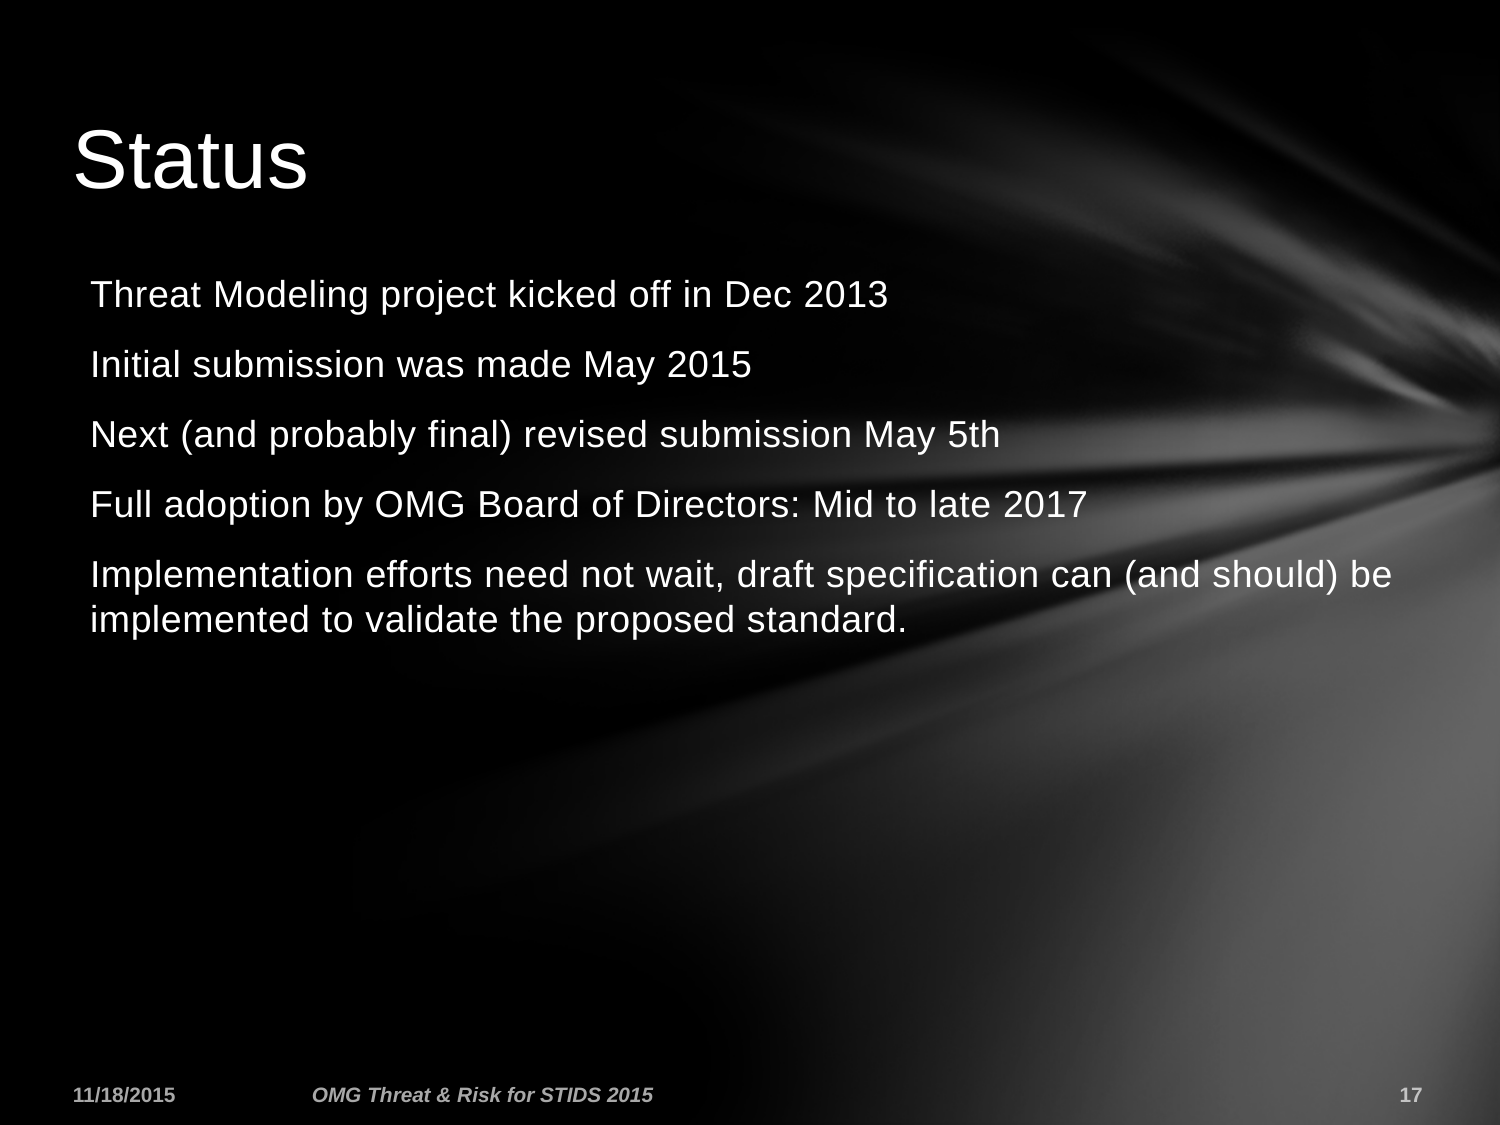

# Status
Threat Modeling project kicked off in Dec 2013
Initial submission was made May 2015
Next (and probably final) revised submission May 5th
Full adoption by OMG Board of Directors: Mid to late 2017
Implementation efforts need not wait, draft specification can (and should) be implemented to validate the proposed standard.
11/18/2015
OMG Threat & Risk for STIDS 2015
17